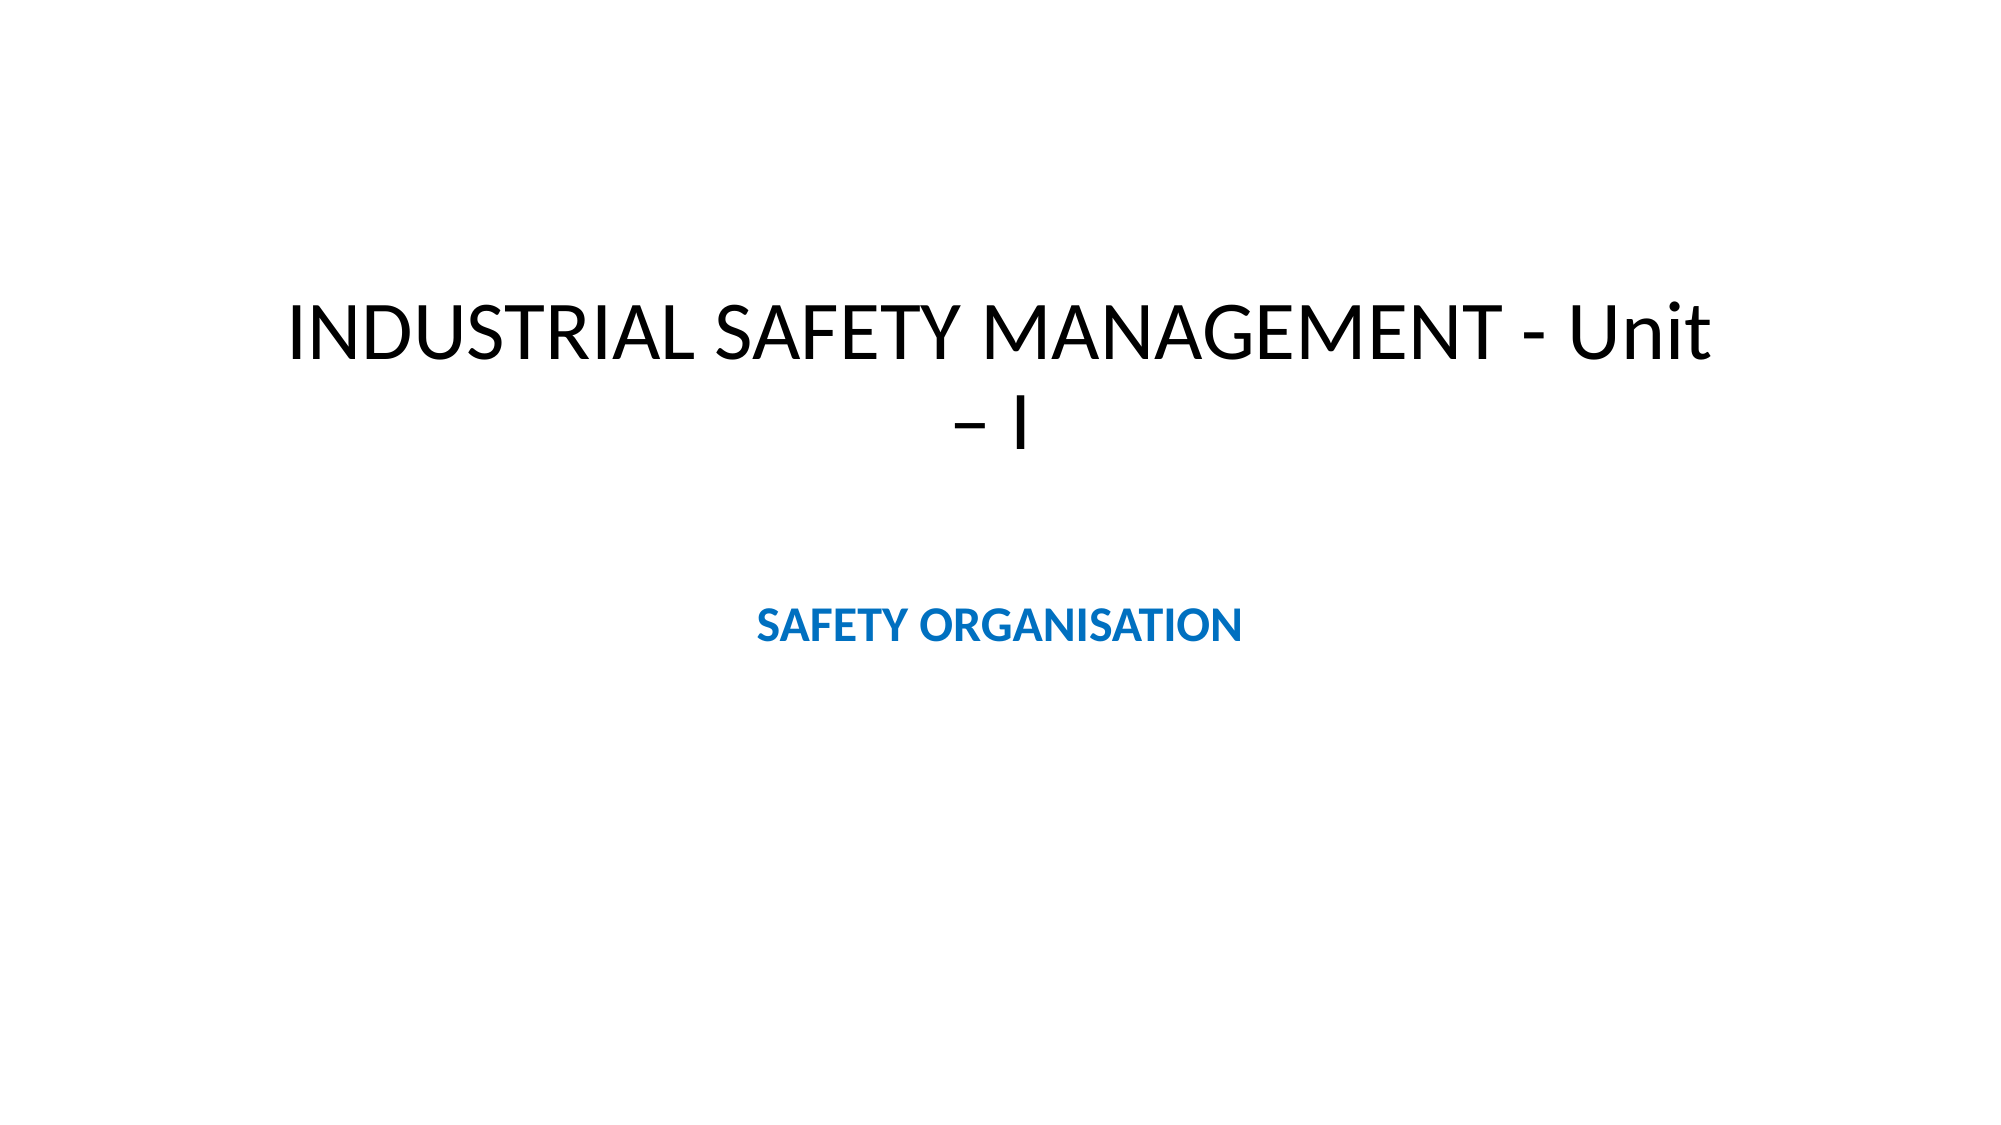

# INDUSTRIAL SAFETY MANAGEMENT - Unit – I
SAFETY ORGANISATION